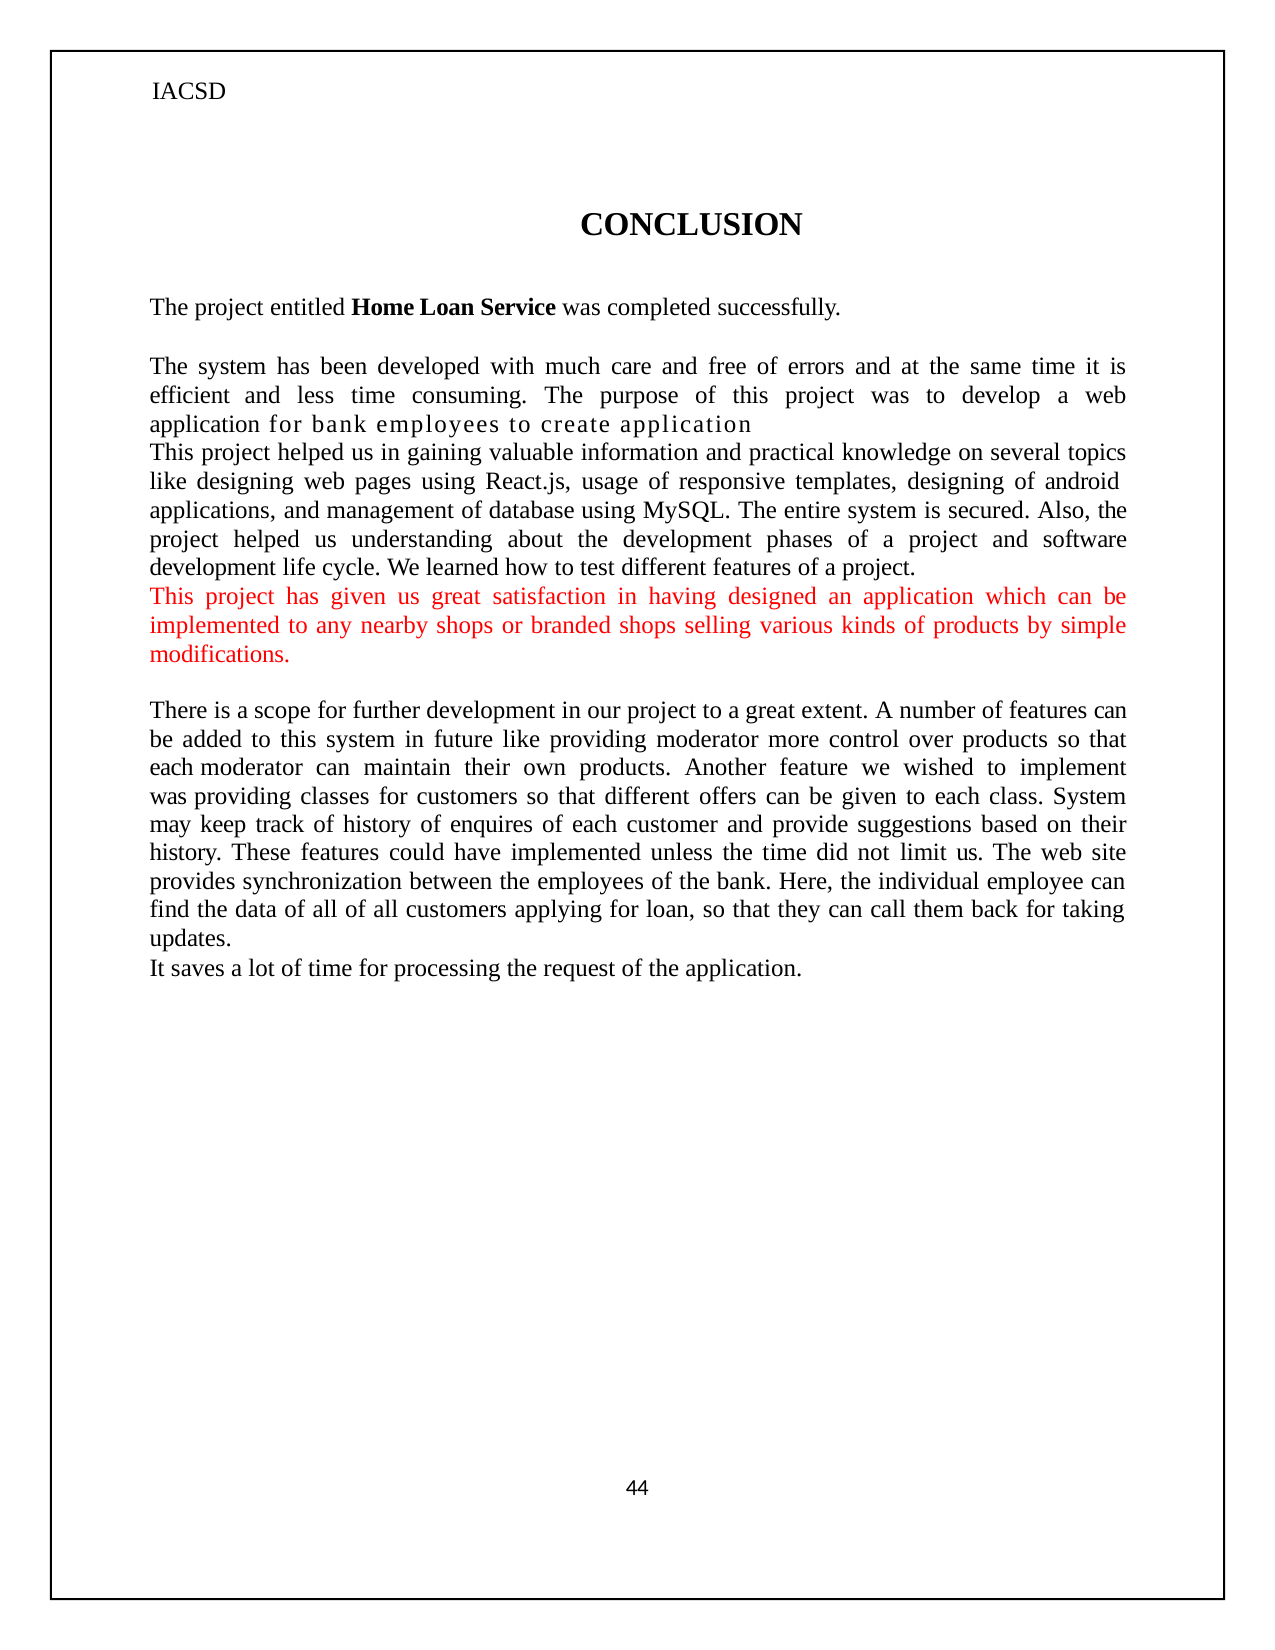

IACSD
CONCLUSION

The project entitled Home Loan Service was completed successfully.

The system has been developed with much care and free of errors and at the same time it is efficient and less time consuming. The purpose of this project was to develop a web application for bank employees to create application
This project helped us in gaining valuable information and practical knowledge on several topics like designing web pages using React.js, usage of responsive templates, designing of android
applications, and management of database using MySQL. The entire system is secured. Also, the project helped us understanding about the development phases of a project and software development life cycle. We learned how to test different features of a project.
This project has given us great satisfaction in having designed an application which can be implemented to any nearby shops or branded shops selling various kinds of products by simple modifications.

There is a scope for further development in our project to a great extent. A number of features can be added to this system in future like providing moderator more control over products so that each moderator can maintain their own products. Another feature we wished to implement was providing classes for customers so that different offers can be given to each class. System may keep track of history of enquires of each customer and provide suggestions based on their history. These features could have implemented unless the time did not limit us. The web site provides synchronization between the employees of the bank. Here, the individual employee can find the data of all of all customers applying for loan, so that they can call them back for taking updates.
It saves a lot of time for processing the request of the application.

44